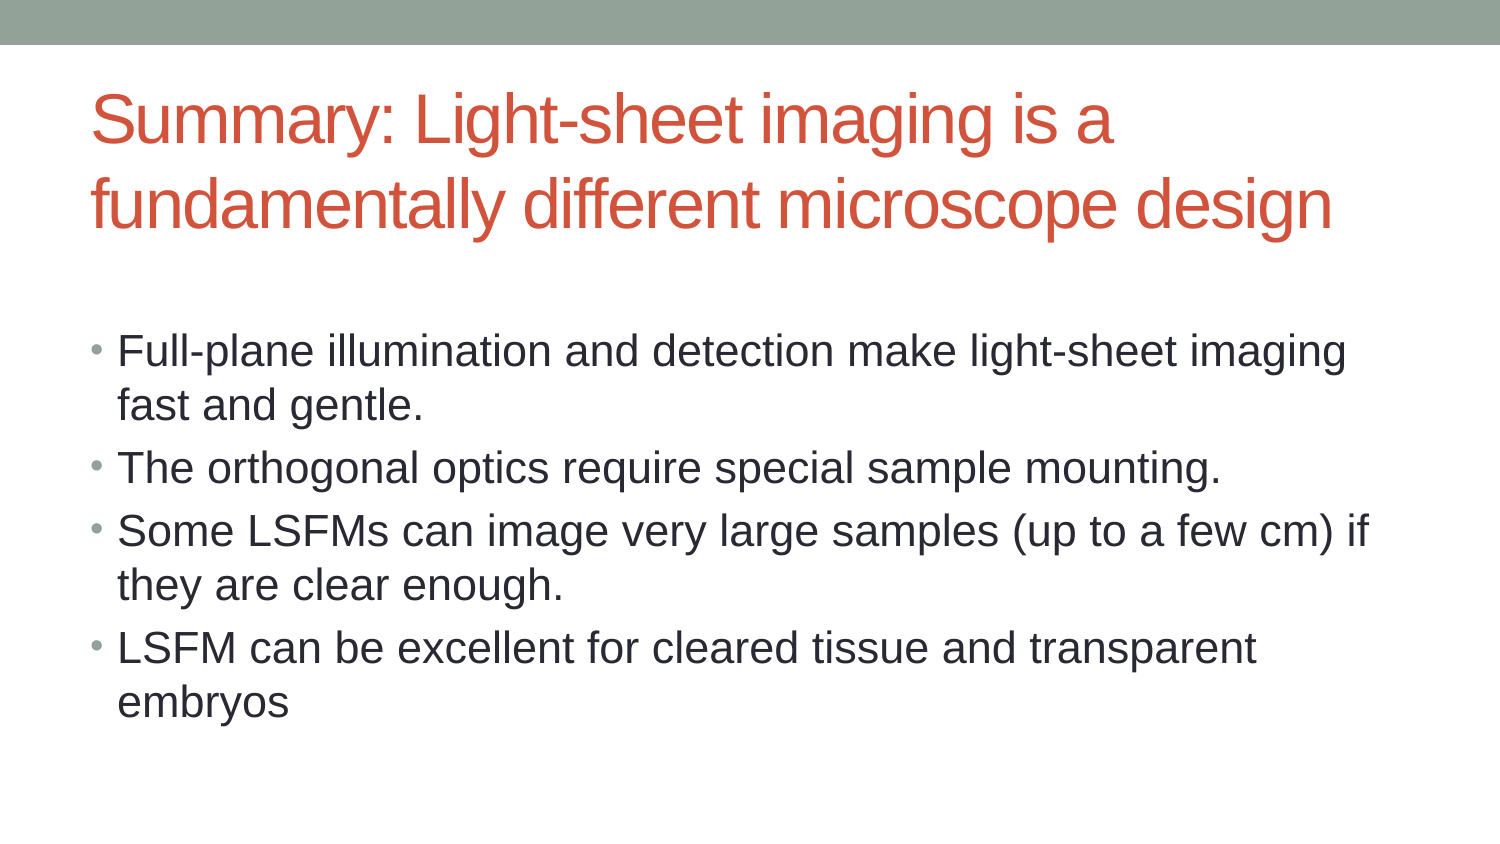

# Summary: Light-sheet imaging is a fundamentally different microscope design
Full-plane illumination and detection make light-sheet imaging fast and gentle.
The orthogonal optics require special sample mounting.
Some LSFMs can image very large samples (up to a few cm) if they are clear enough.
LSFM can be excellent for cleared tissue and transparent embryos